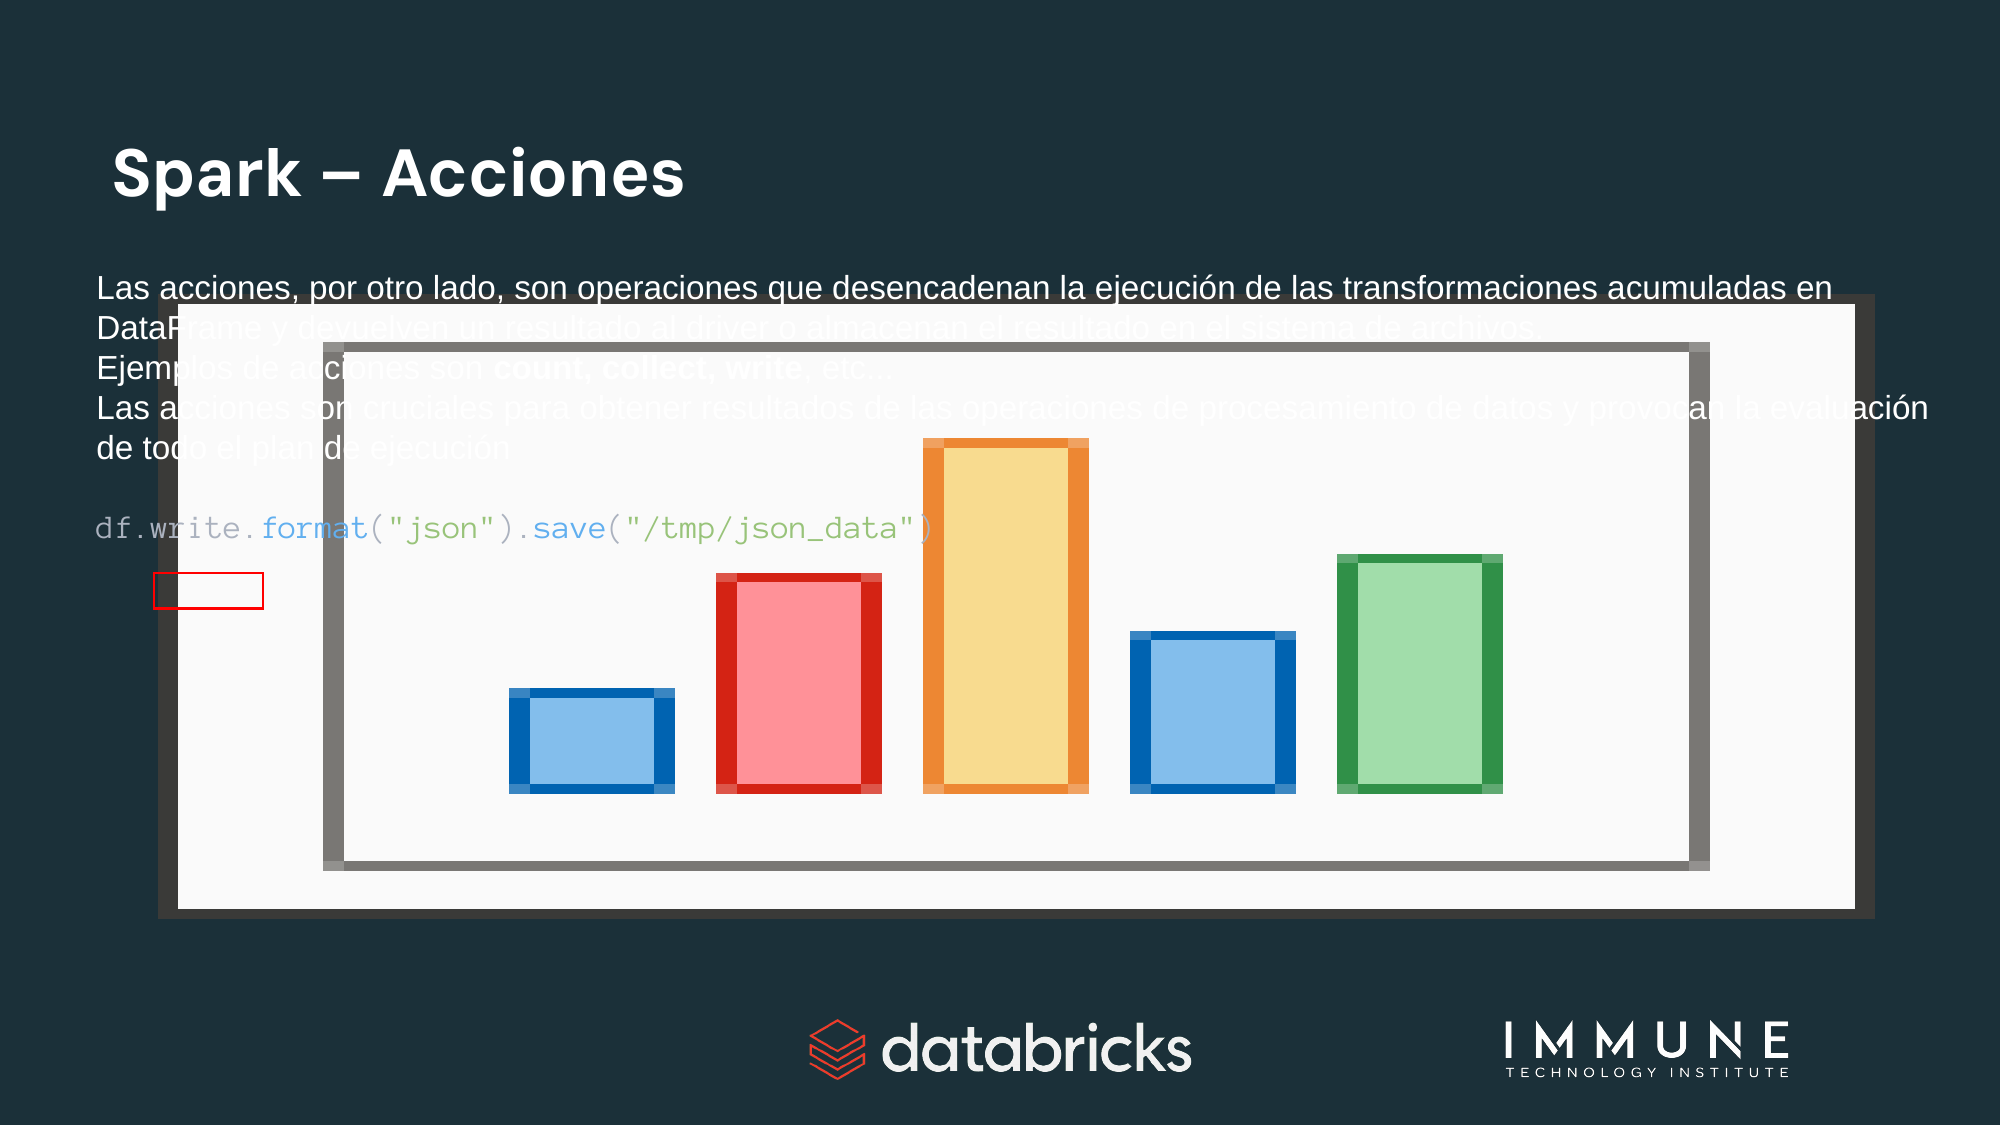

# Spark – Acciones
Las acciones, por otro lado, son operaciones que desencadenan la ejecución de las transformaciones acumuladas en DataFrame y devuelven un resultado al driver o almacenan el resultado en el sistema de archivos.
Ejemplos de acciones son count, collect, write, etc...
Las acciones son cruciales para obtener resultados de las operaciones de procesamiento de datos y provocan la evaluación de todo el plan de ejecución

df.write.format("json").save("/tmp/json_data")